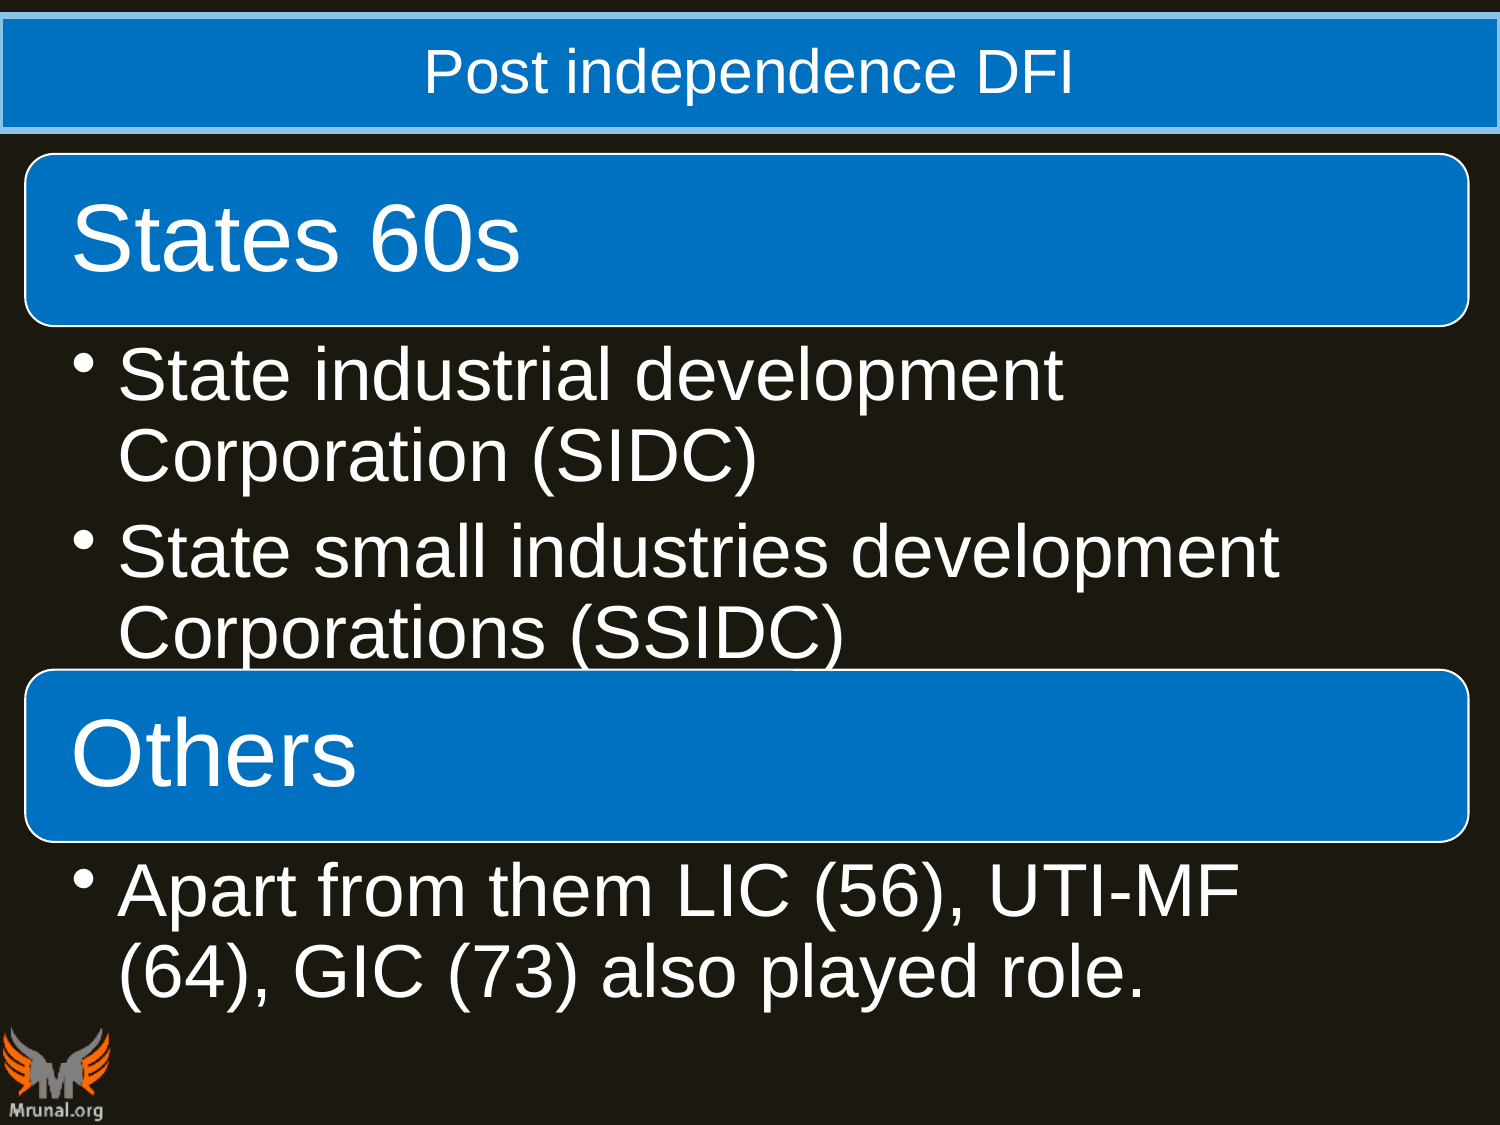

# Post independence DFI
States 60s
State industrial development Corporation (SIDC)
State small industries development Corporations (SSIDC)
Others
Apart from them LIC (56), UTI-MF (64), GIC (73) also played role.